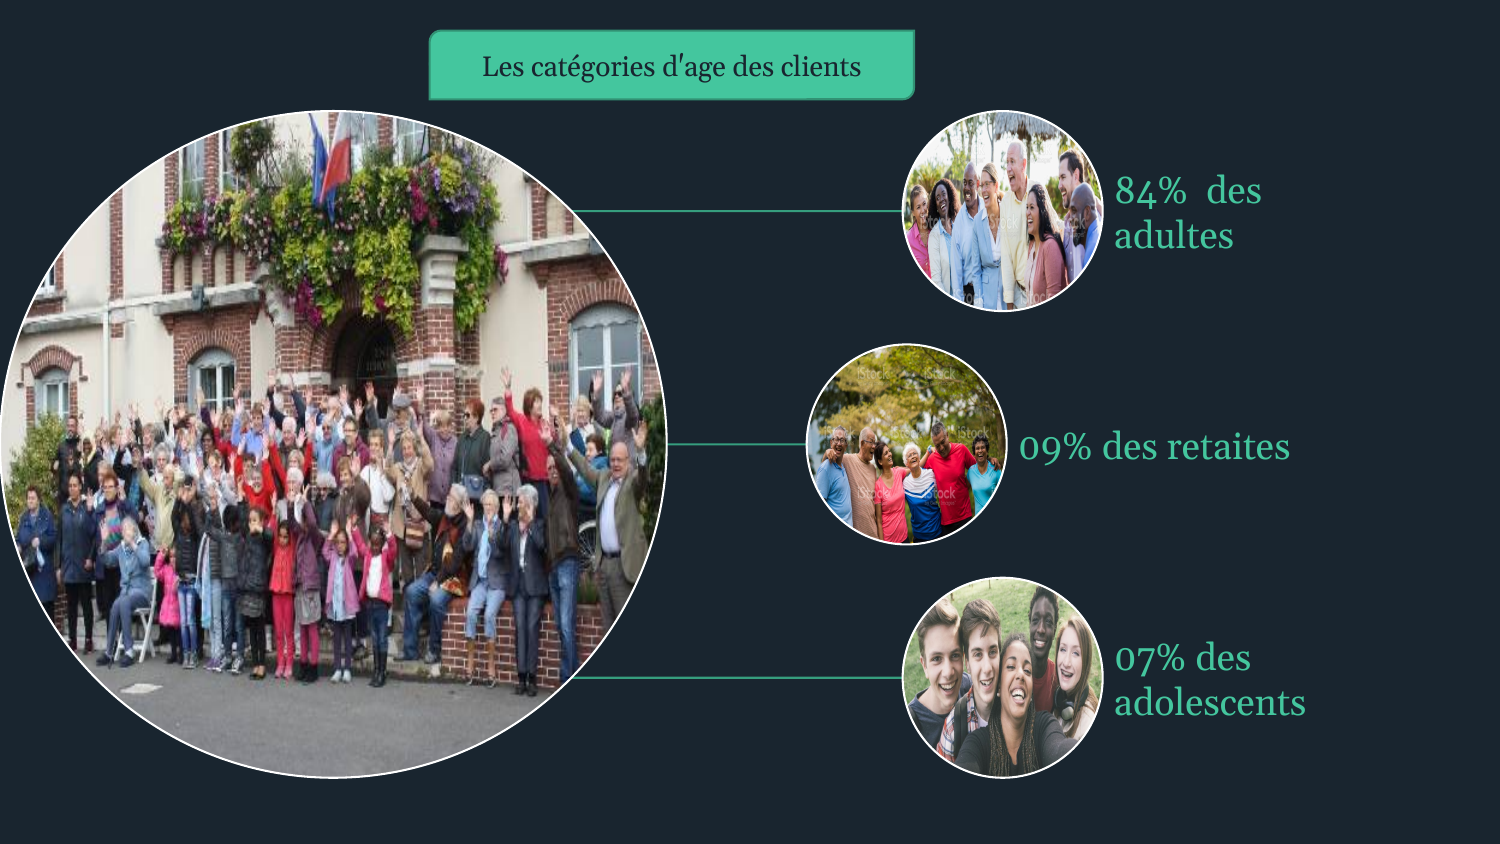

84%  des adultes
09% des retaites
07% des adolescents

          Catégorie d'age
Les catégories d'age des clients